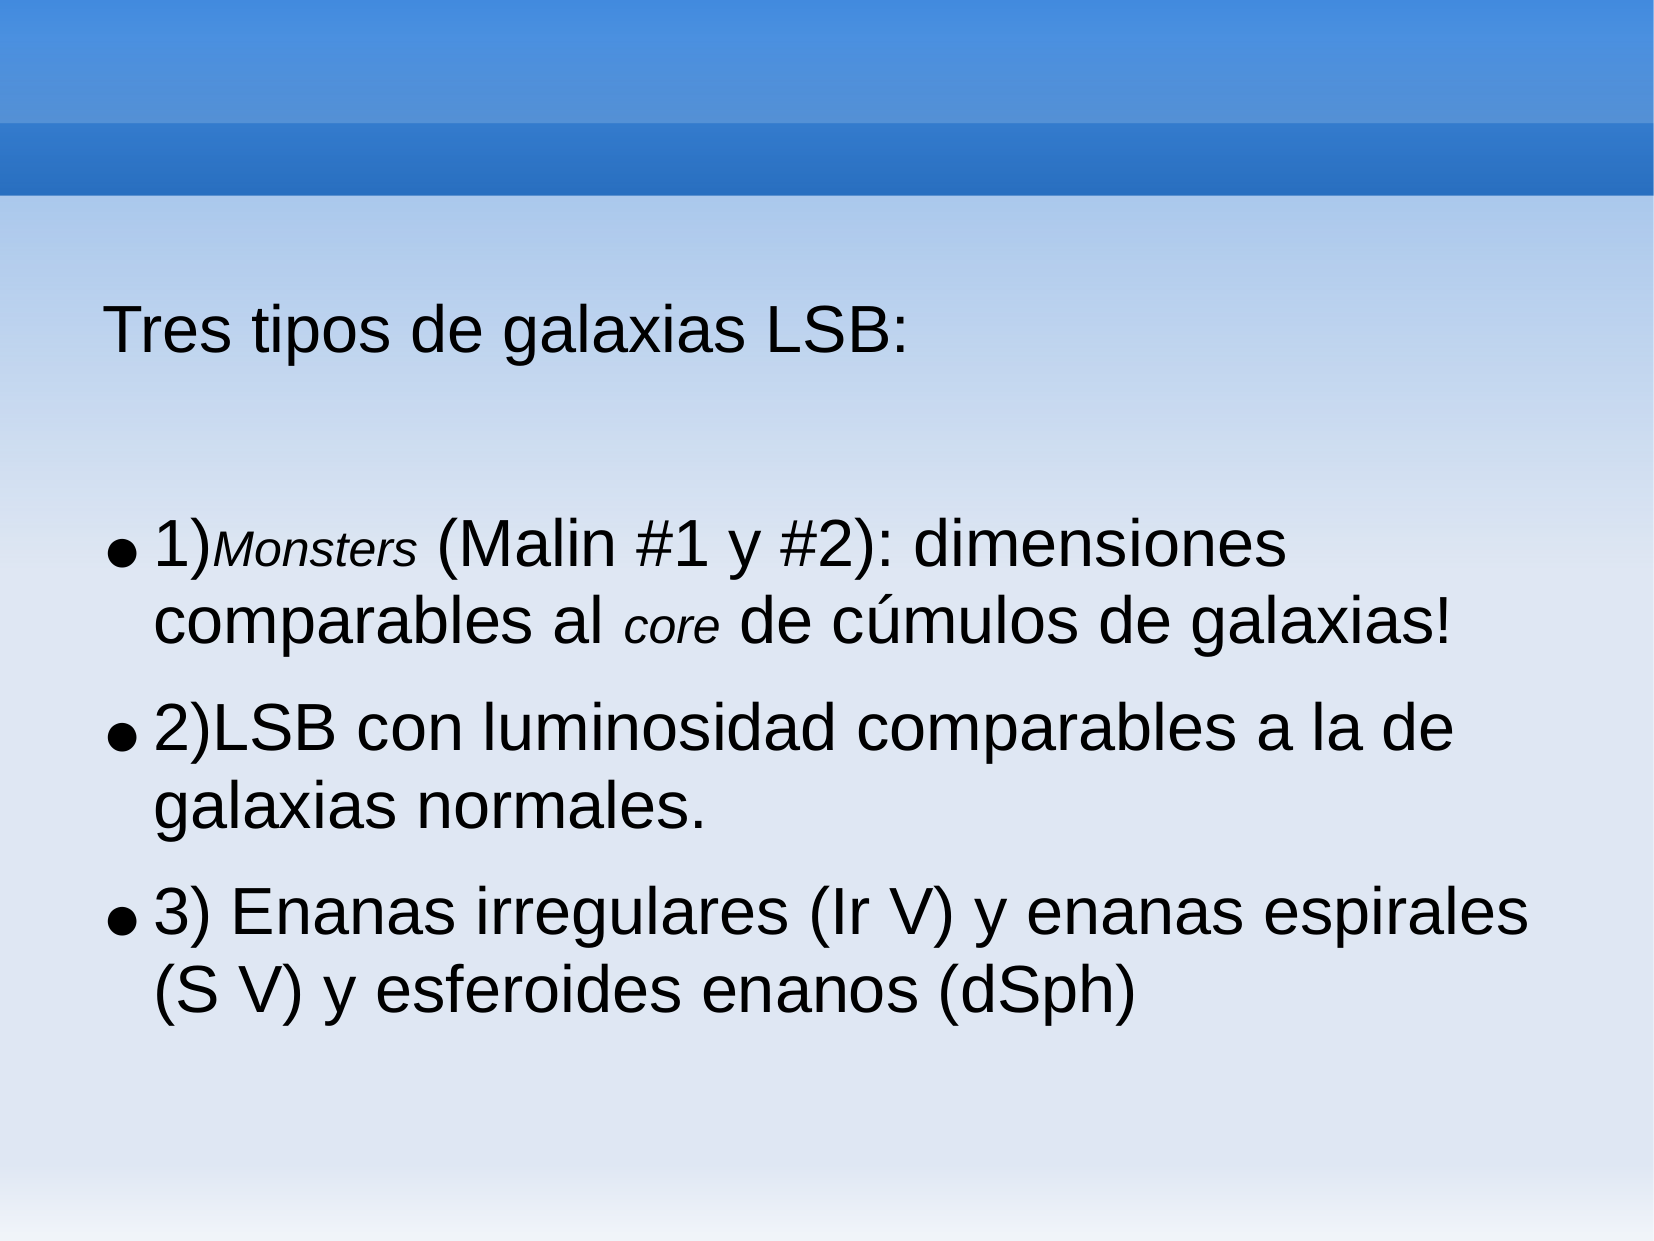

#
Tres tipos de galaxias LSB:

1)Monsters (Malin #1 y #2): dimensiones comparables al core de cúmulos de galaxias!
2)LSB con luminosidad comparables a la de galaxias normales.
3) Enanas irregulares (Ir V) y enanas espirales (S V) y esferoides enanos (dSph)‏